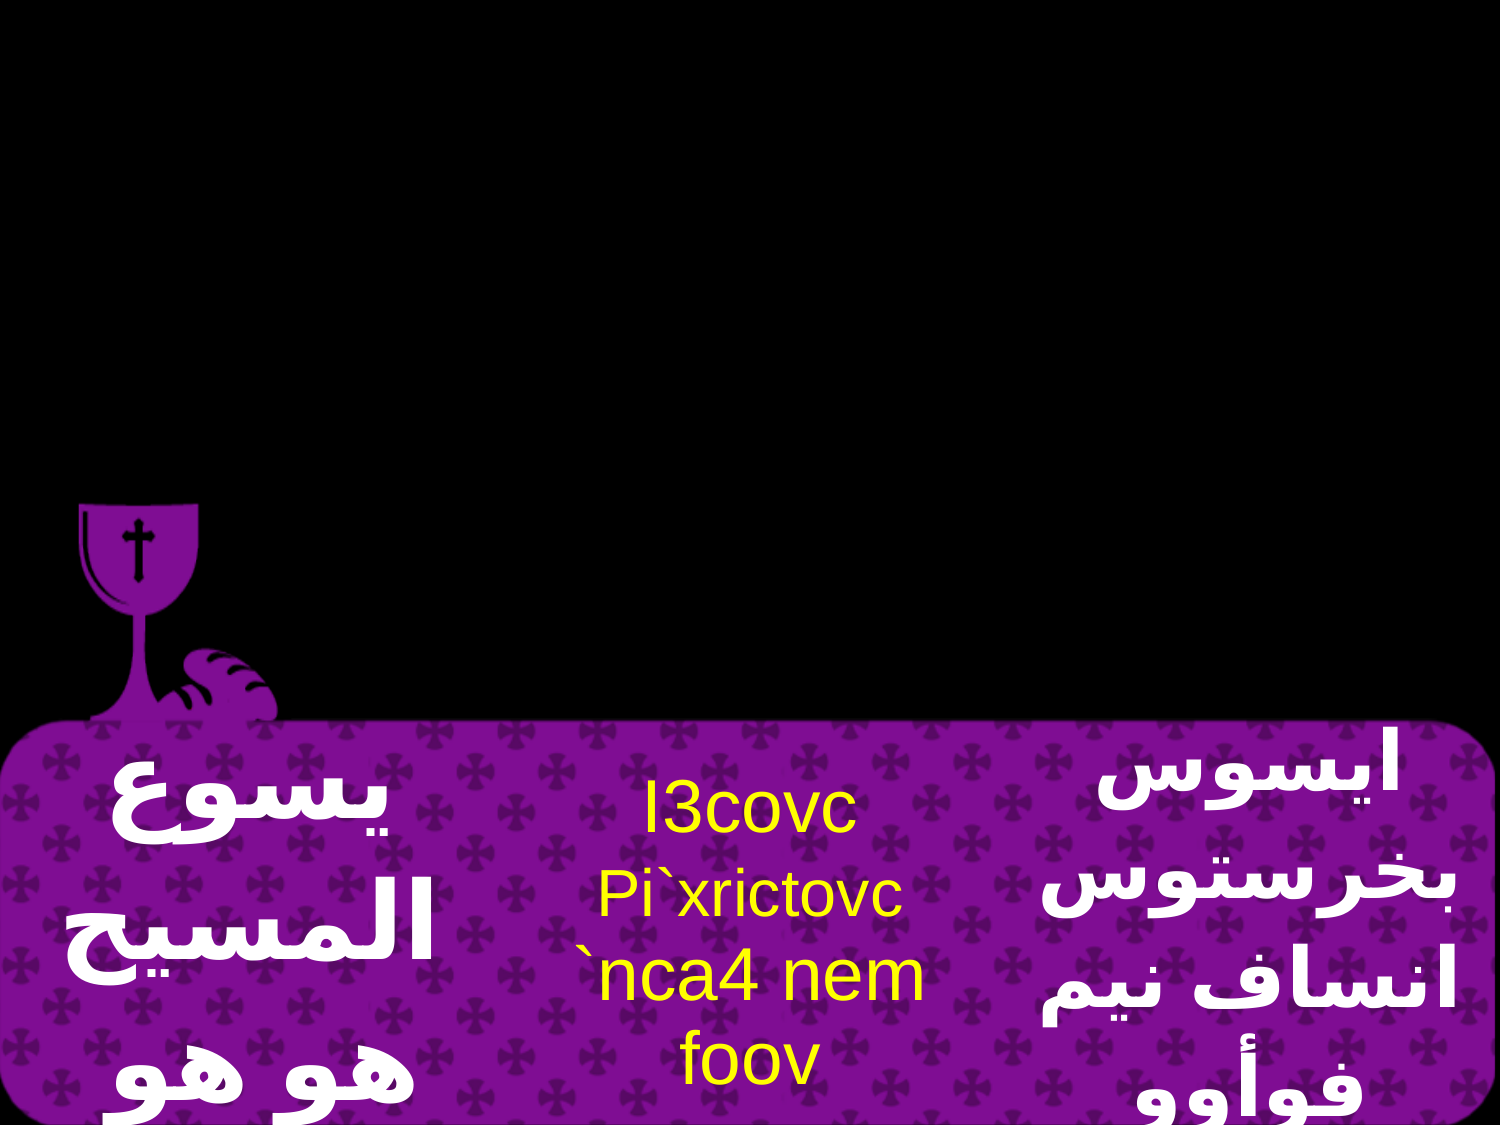

| يسوع المسيح هو هو | I3covc Pi`xrictovc `nca4 nem foov | ايسوس بخرستوس انساف نيم فوأوو |
| --- | --- | --- |